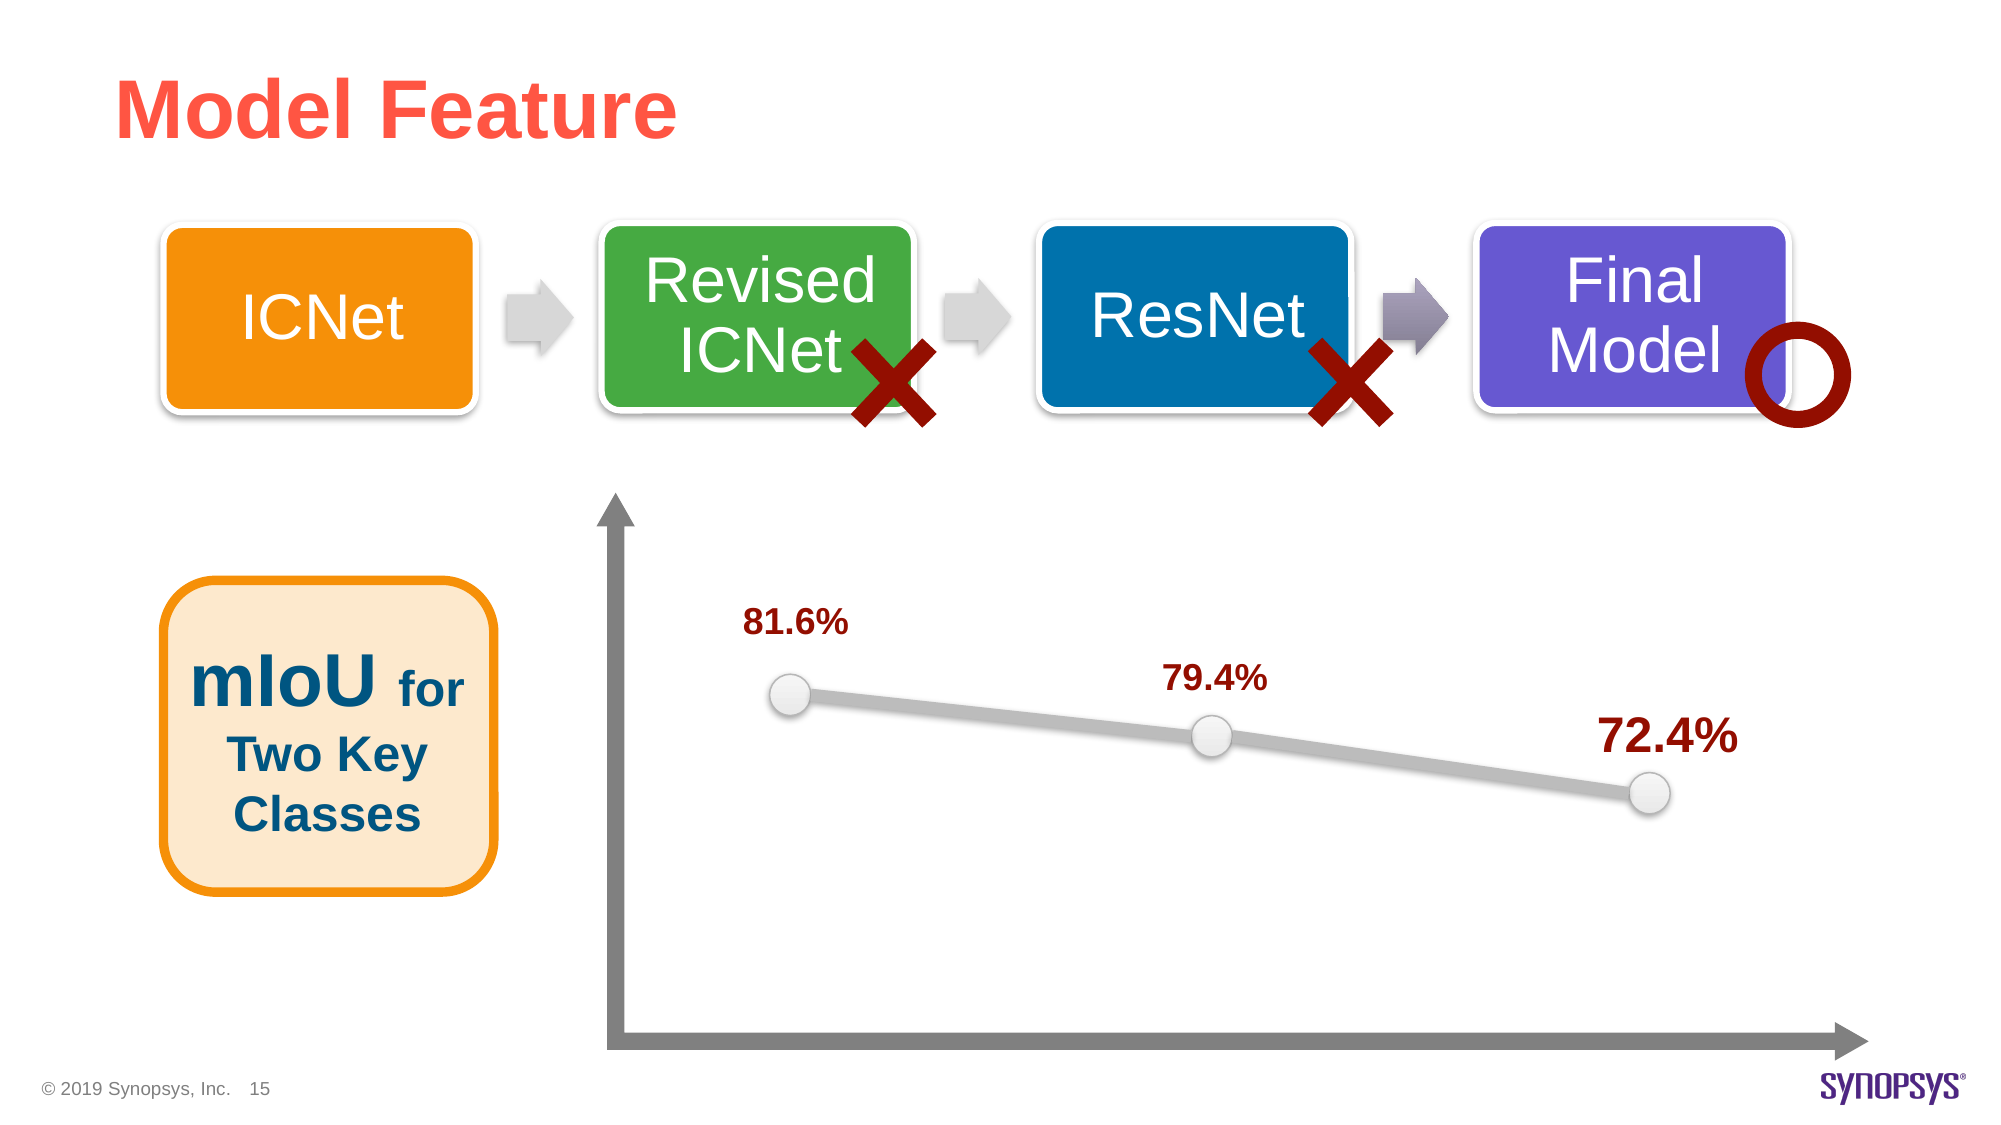

ICNet

Revised ICNet

ResNet

Final Model
# Model Feature

mIoU for Two Key Classes
81.6%
79.4%

72.4%